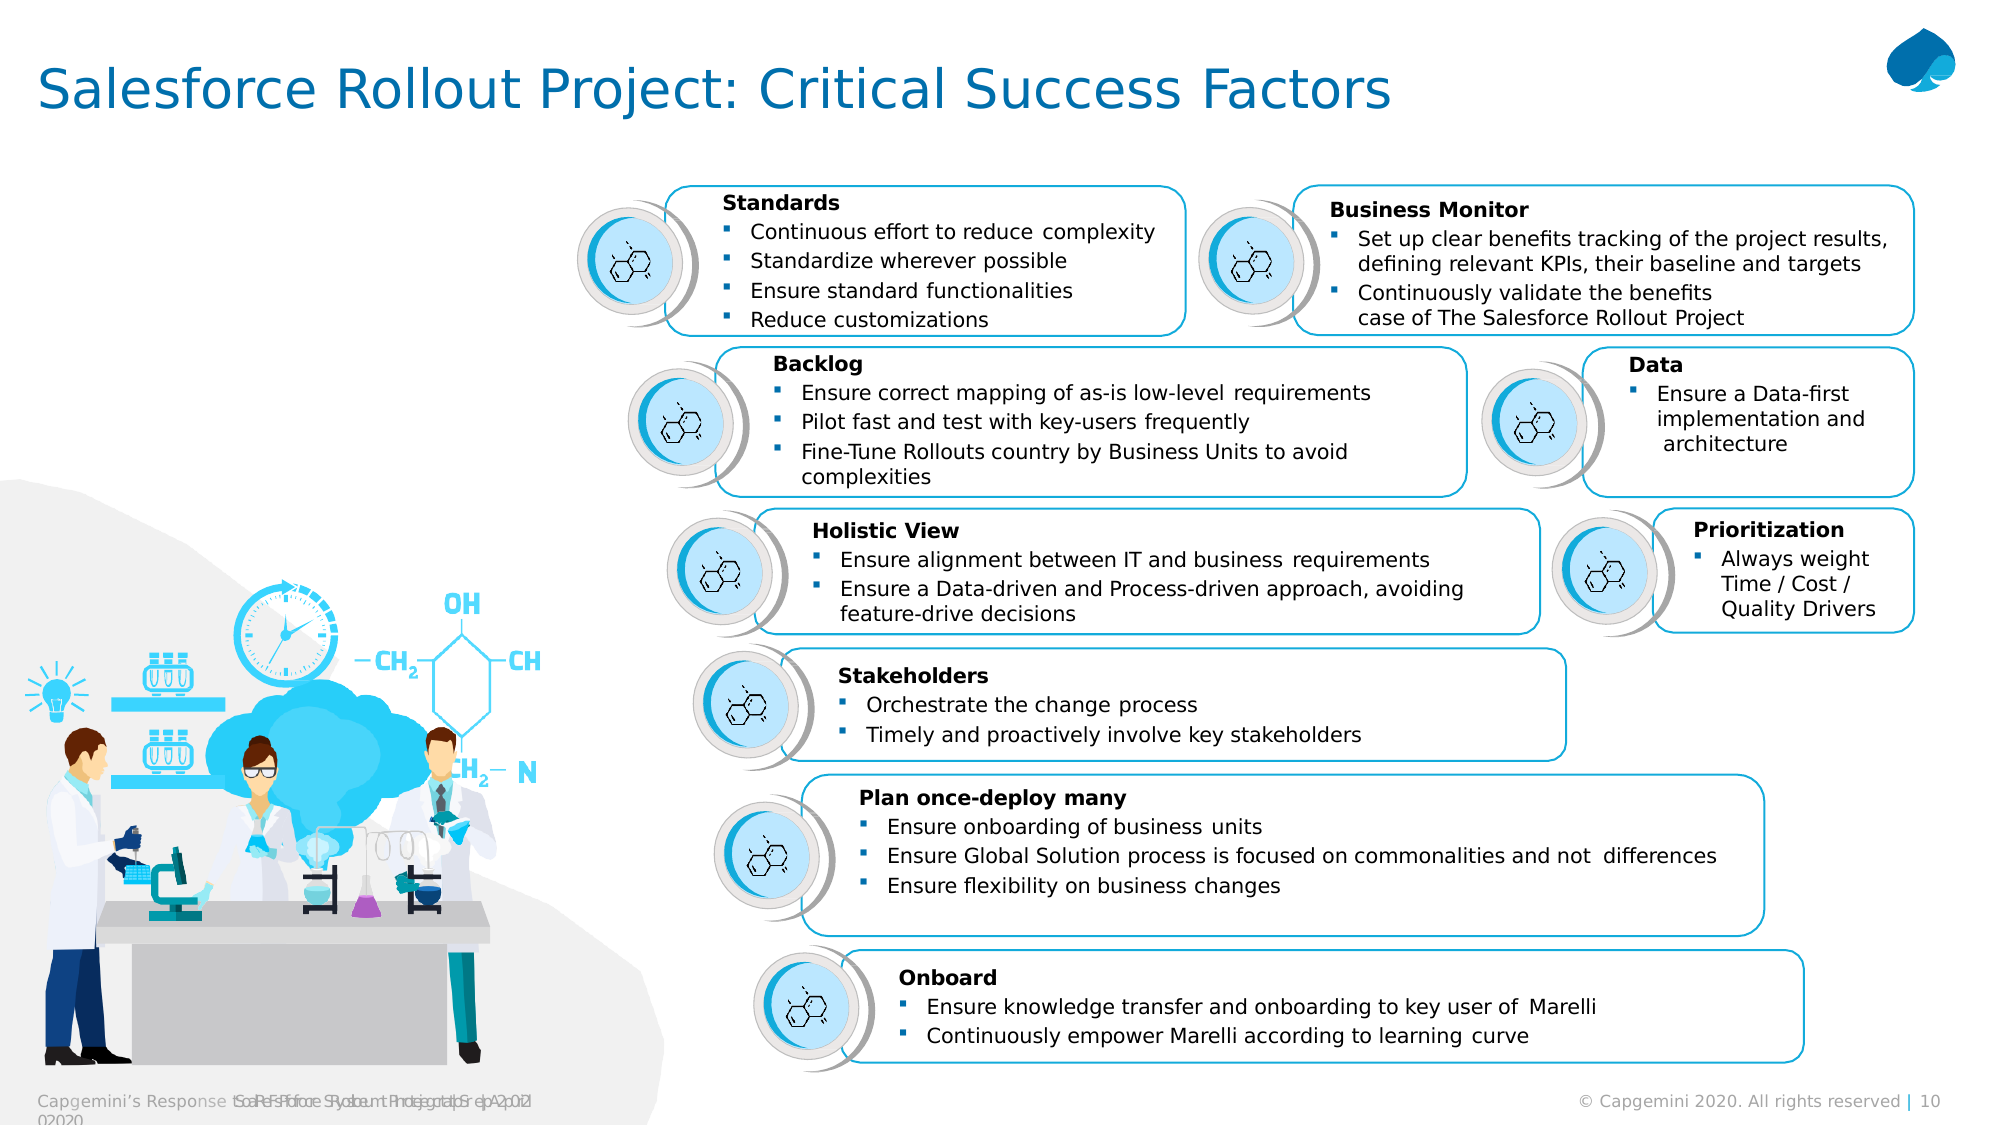

# Salesforce Rollout Project: Critical Success Factors

Standards
Business Monitor
Set up clear benefits tracking of the project results,  defining relevant KPIs, their baseline and targets
Continuously validate the benefits  case of The Salesforce Rollout Project

Continuous effort to reduce complexity
Standardize wherever possible
Ensure standard functionalities
Reduce customizations
Backlog

Data

Ensure correct mapping of as-is low-level requirements
Pilot fast and test with key-users frequently
Fine-Tune Rollouts country by Business Units to avoid  complexities

Ensure a Data-first  implementation and  architecture

Prioritization
Always weight  Time / Cost /  Quality Drivers
Holistic View

Ensure alignment between IT and business requirements
Ensure a Data-driven and Process-driven approach, avoiding  feature-drive decisions

Stakeholders
Orchestrate the change process
Timely and proactively involve key stakeholders

Plan once-deploy many
Ensure onboarding of business units
Ensure Global Solution process is focused on commonalities and not differences
Ensure flexibility on business changes

Onboard
Ensure knowledge transfer and onboarding to key user of Marelli
Continuously empower Marelli according to learning curve

Capgemini’s Response tSoalReFsPfofrocre SRyoslltoeumt PInrotejegcrtat|oSr e|pA2p0ri2l 02020
© Capgemini 2020. All rights reserved | 10